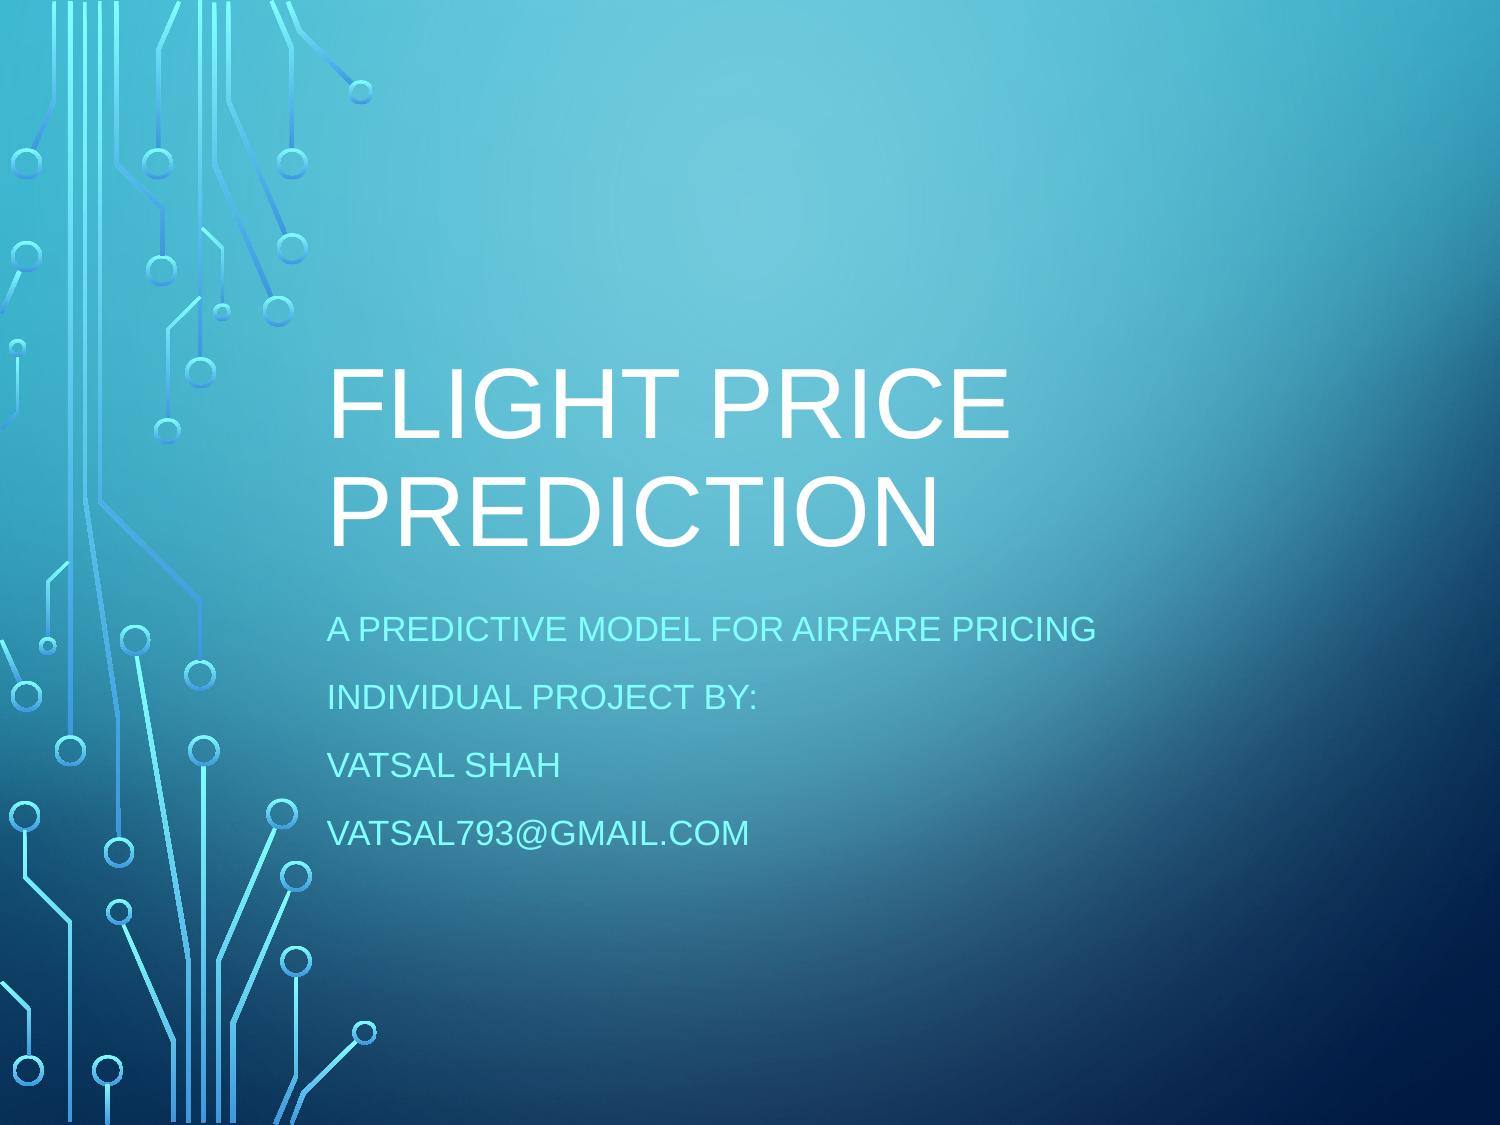

# Flight Price Prediction
A Predictive Model for Airfare Pricing
INDIVIDUAL PROJECT BY:
Vatsal Shah
vatsal793@gmail.com